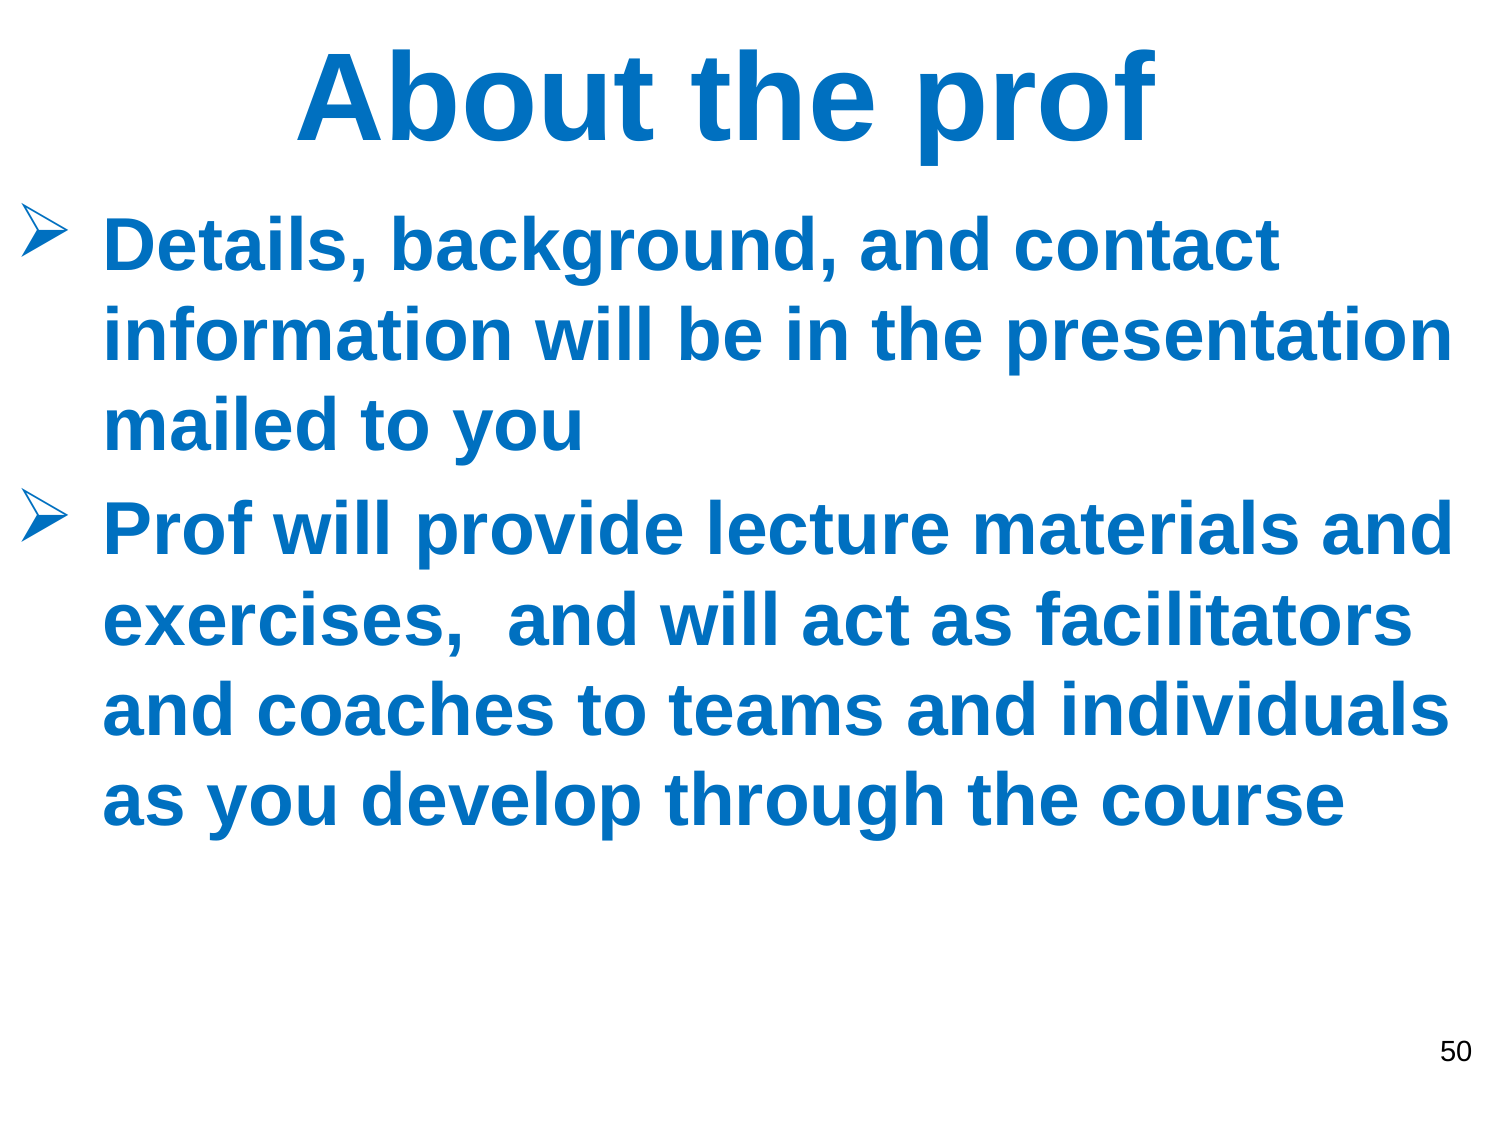

# About the prof
Details, background, and contact information will be in the presentation mailed to you
Prof will provide lecture materials and exercises,  and will act as facilitators and coaches to teams and individuals as you develop through the course

50